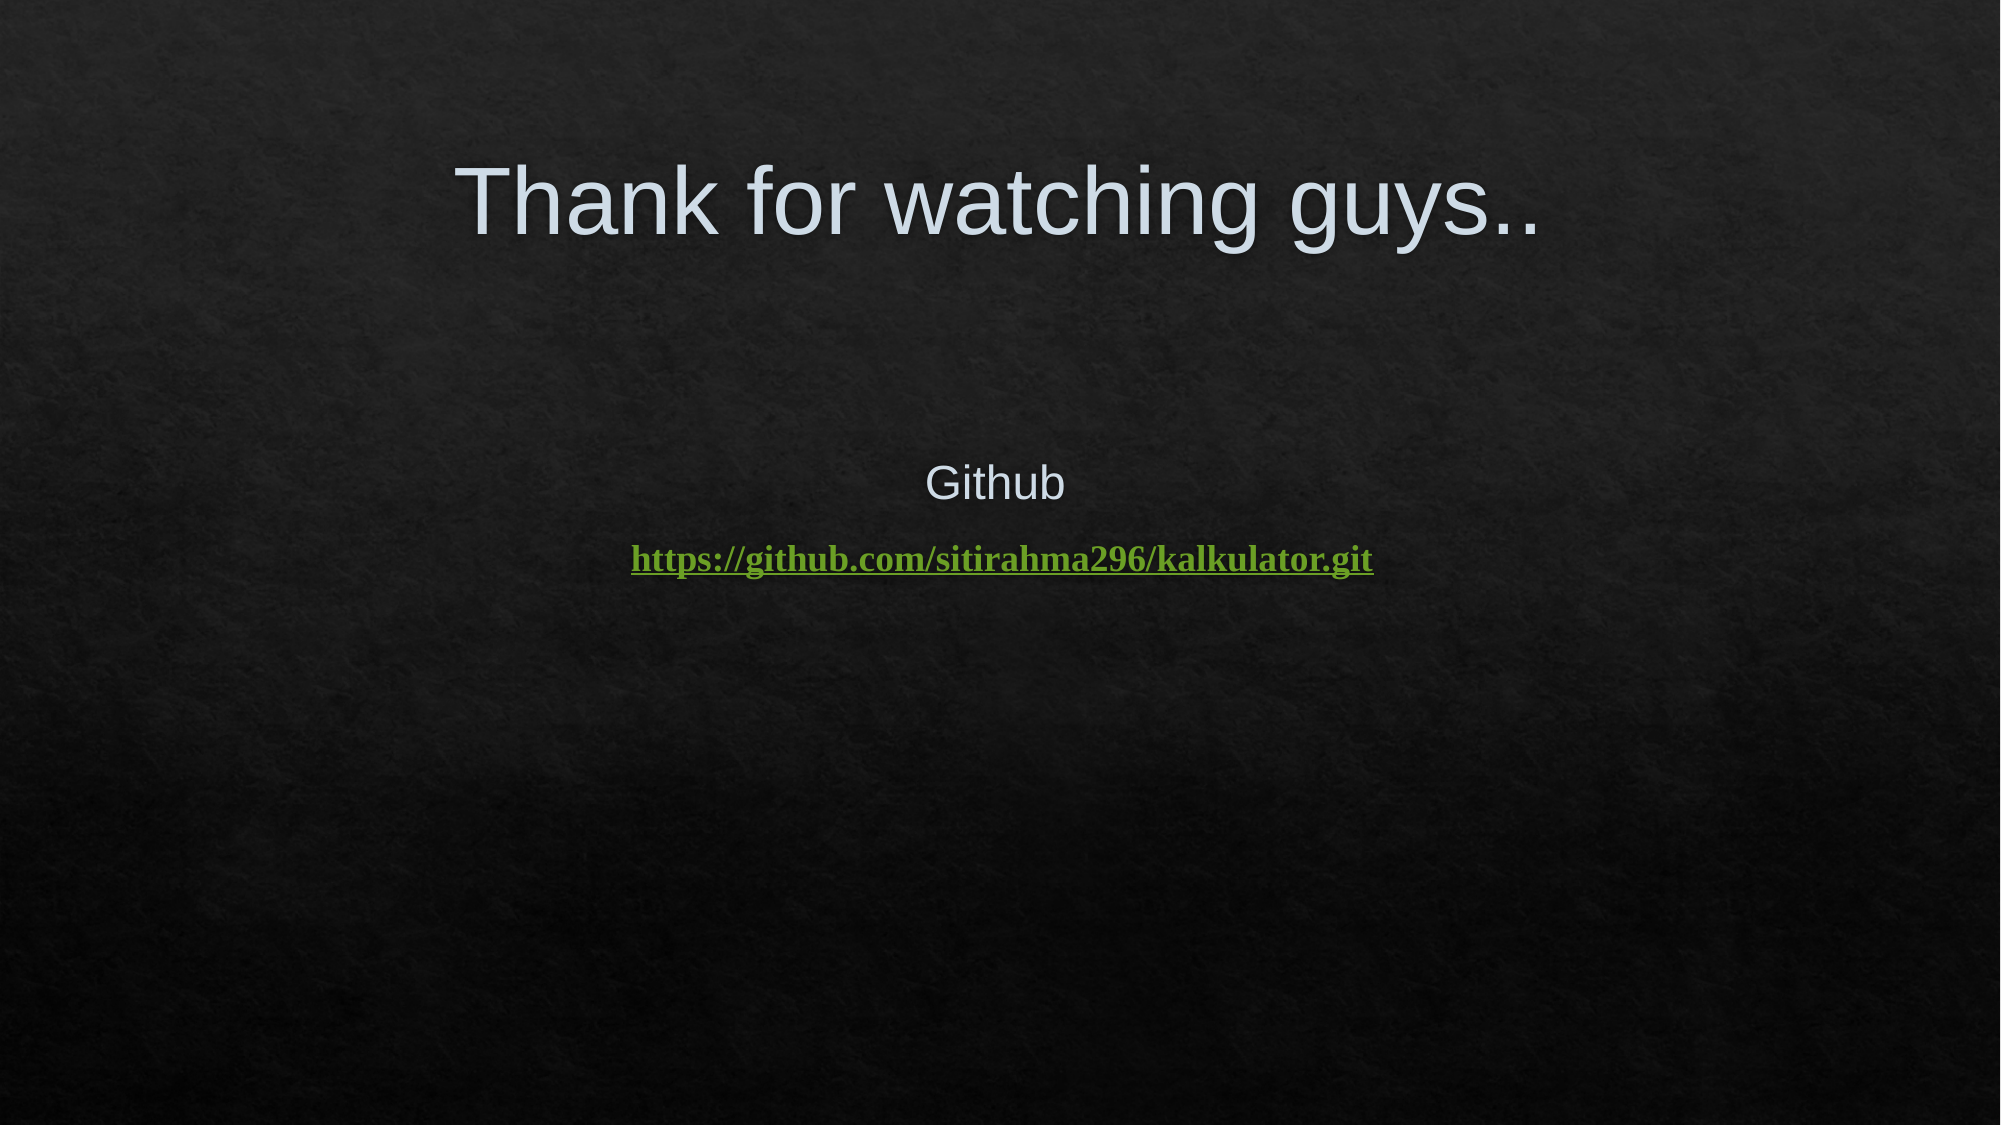

# Thank for watching guys..
Github
https://github.com/sitirahma296/kalkulator.git